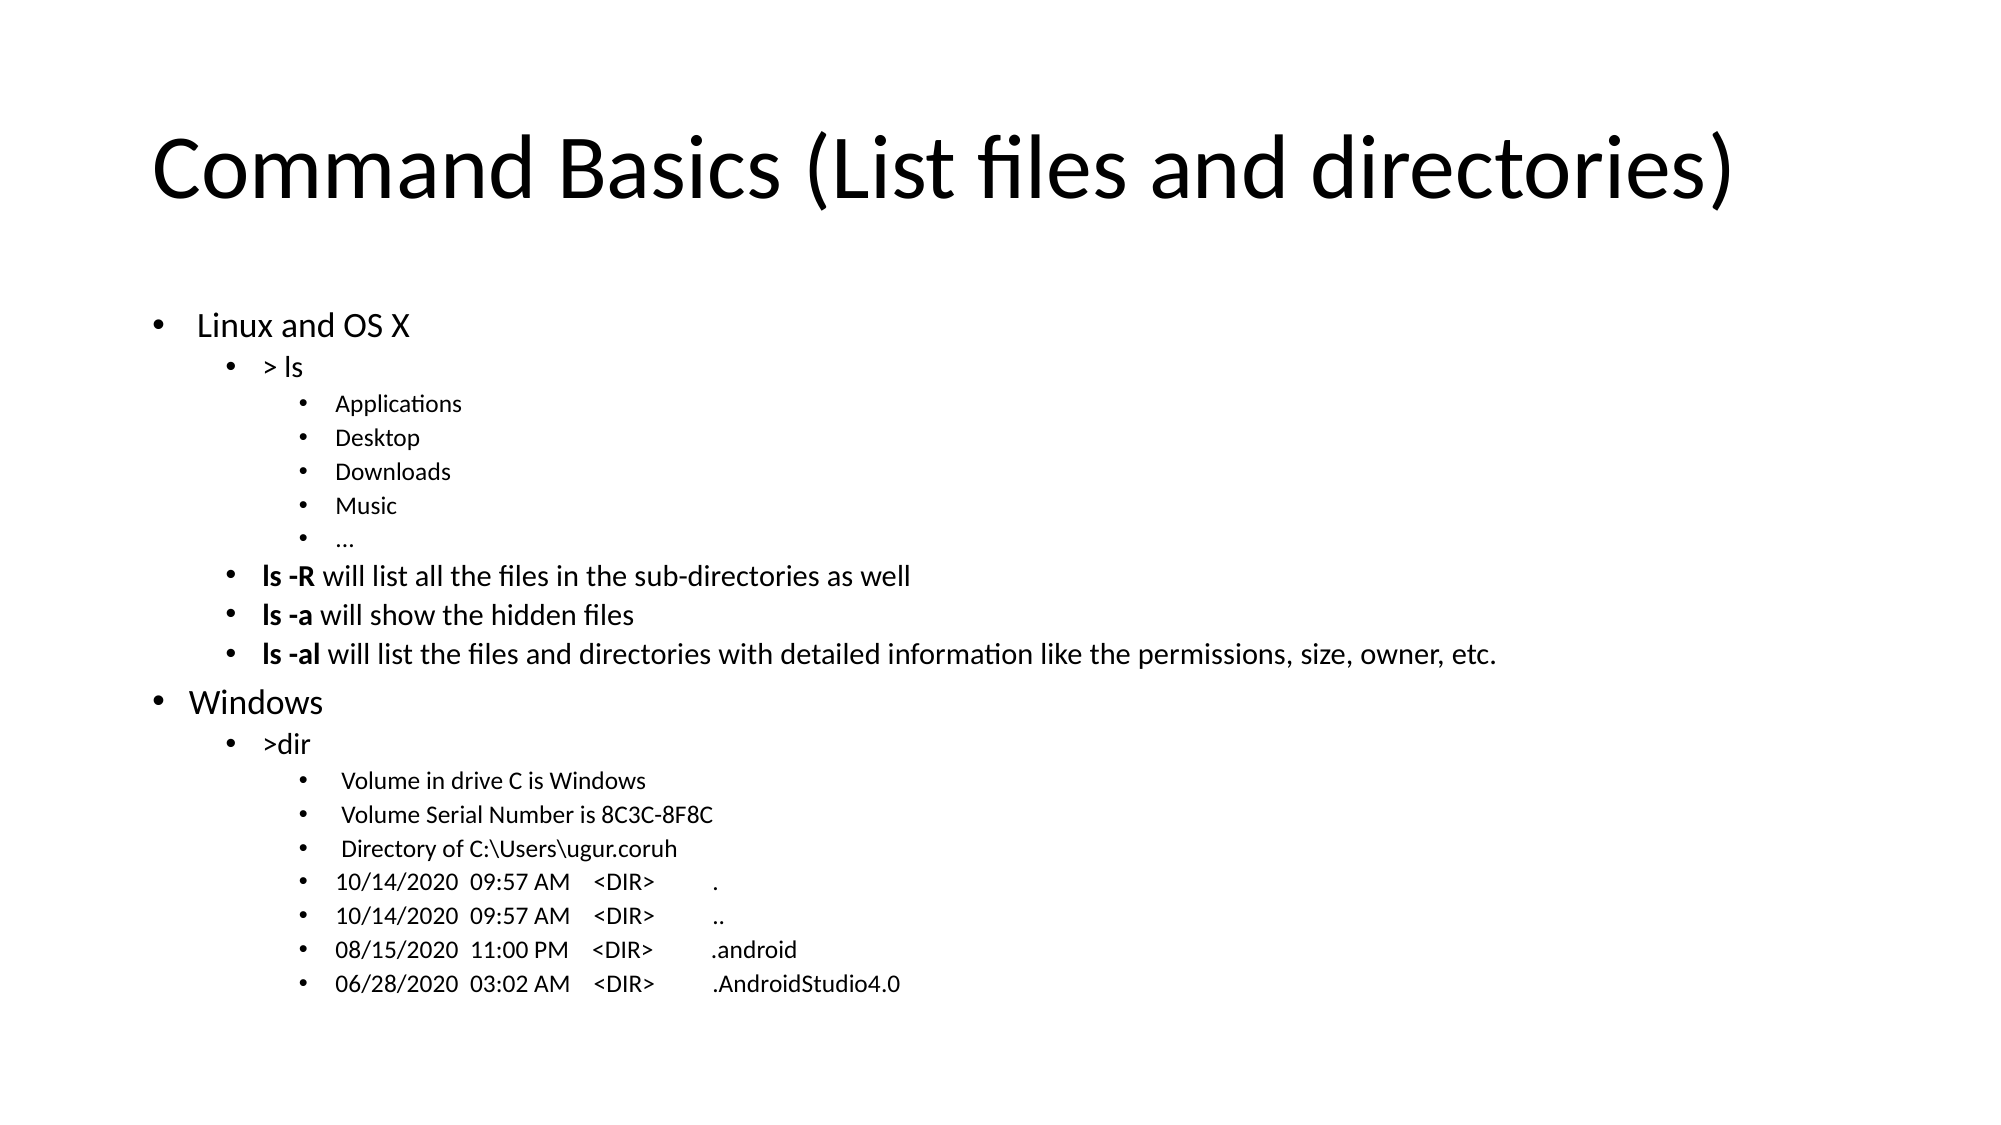

# Command Basics (List files and directories)
 Linux and OS X
> ls
Applications
Desktop
Downloads
Music
...
ls -R will list all the files in the sub-directories as well
ls -a will show the hidden files
ls -al will list the files and directories with detailed information like the permissions, size, owner, etc.
Windows
>dir
 Volume in drive C is Windows
 Volume Serial Number is 8C3C-8F8C
 Directory of C:\Users\ugur.coruh
10/14/2020  09:57 AM    <DIR>          .
10/14/2020  09:57 AM    <DIR>          ..
08/15/2020  11:00 PM    <DIR>          .android
06/28/2020  03:02 AM    <DIR>          .AndroidStudio4.0